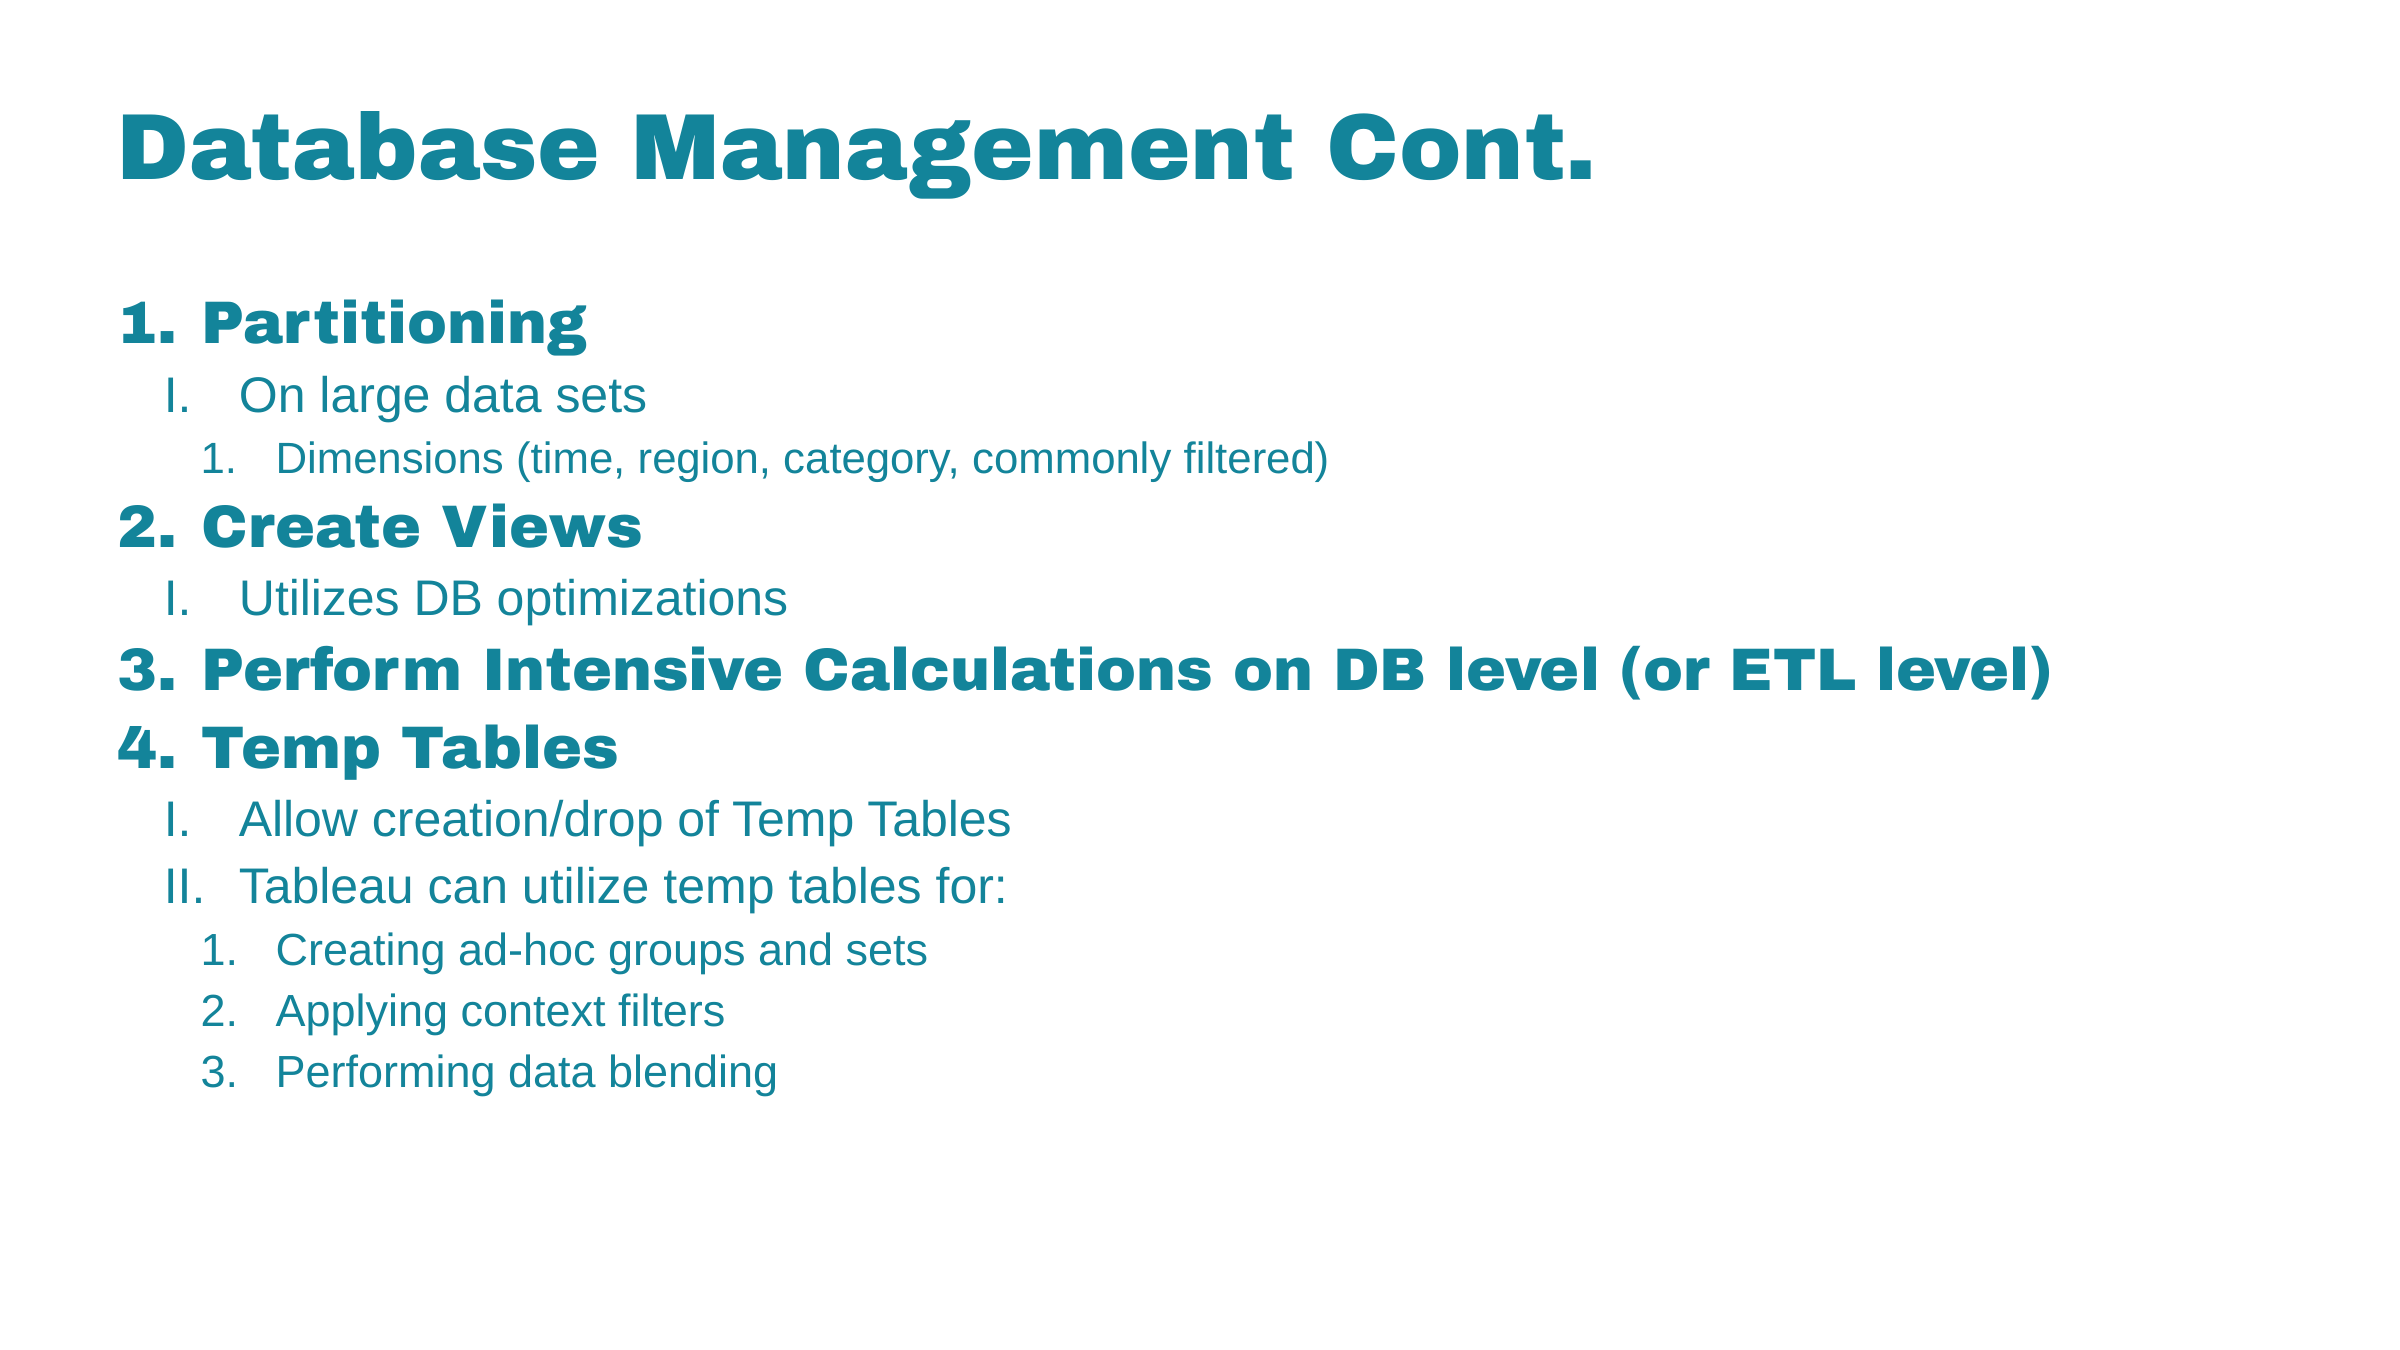

Database Management Cont.
Partitioning
On large data sets
Dimensions (time, region, category, commonly filtered)
Create Views
Utilizes DB optimizations
Perform Intensive Calculations on DB level (or ETL level)
Temp Tables
Allow creation/drop of Temp Tables
Tableau can utilize temp tables for:
Creating ad-hoc groups and sets
Applying context filters
Performing data blending